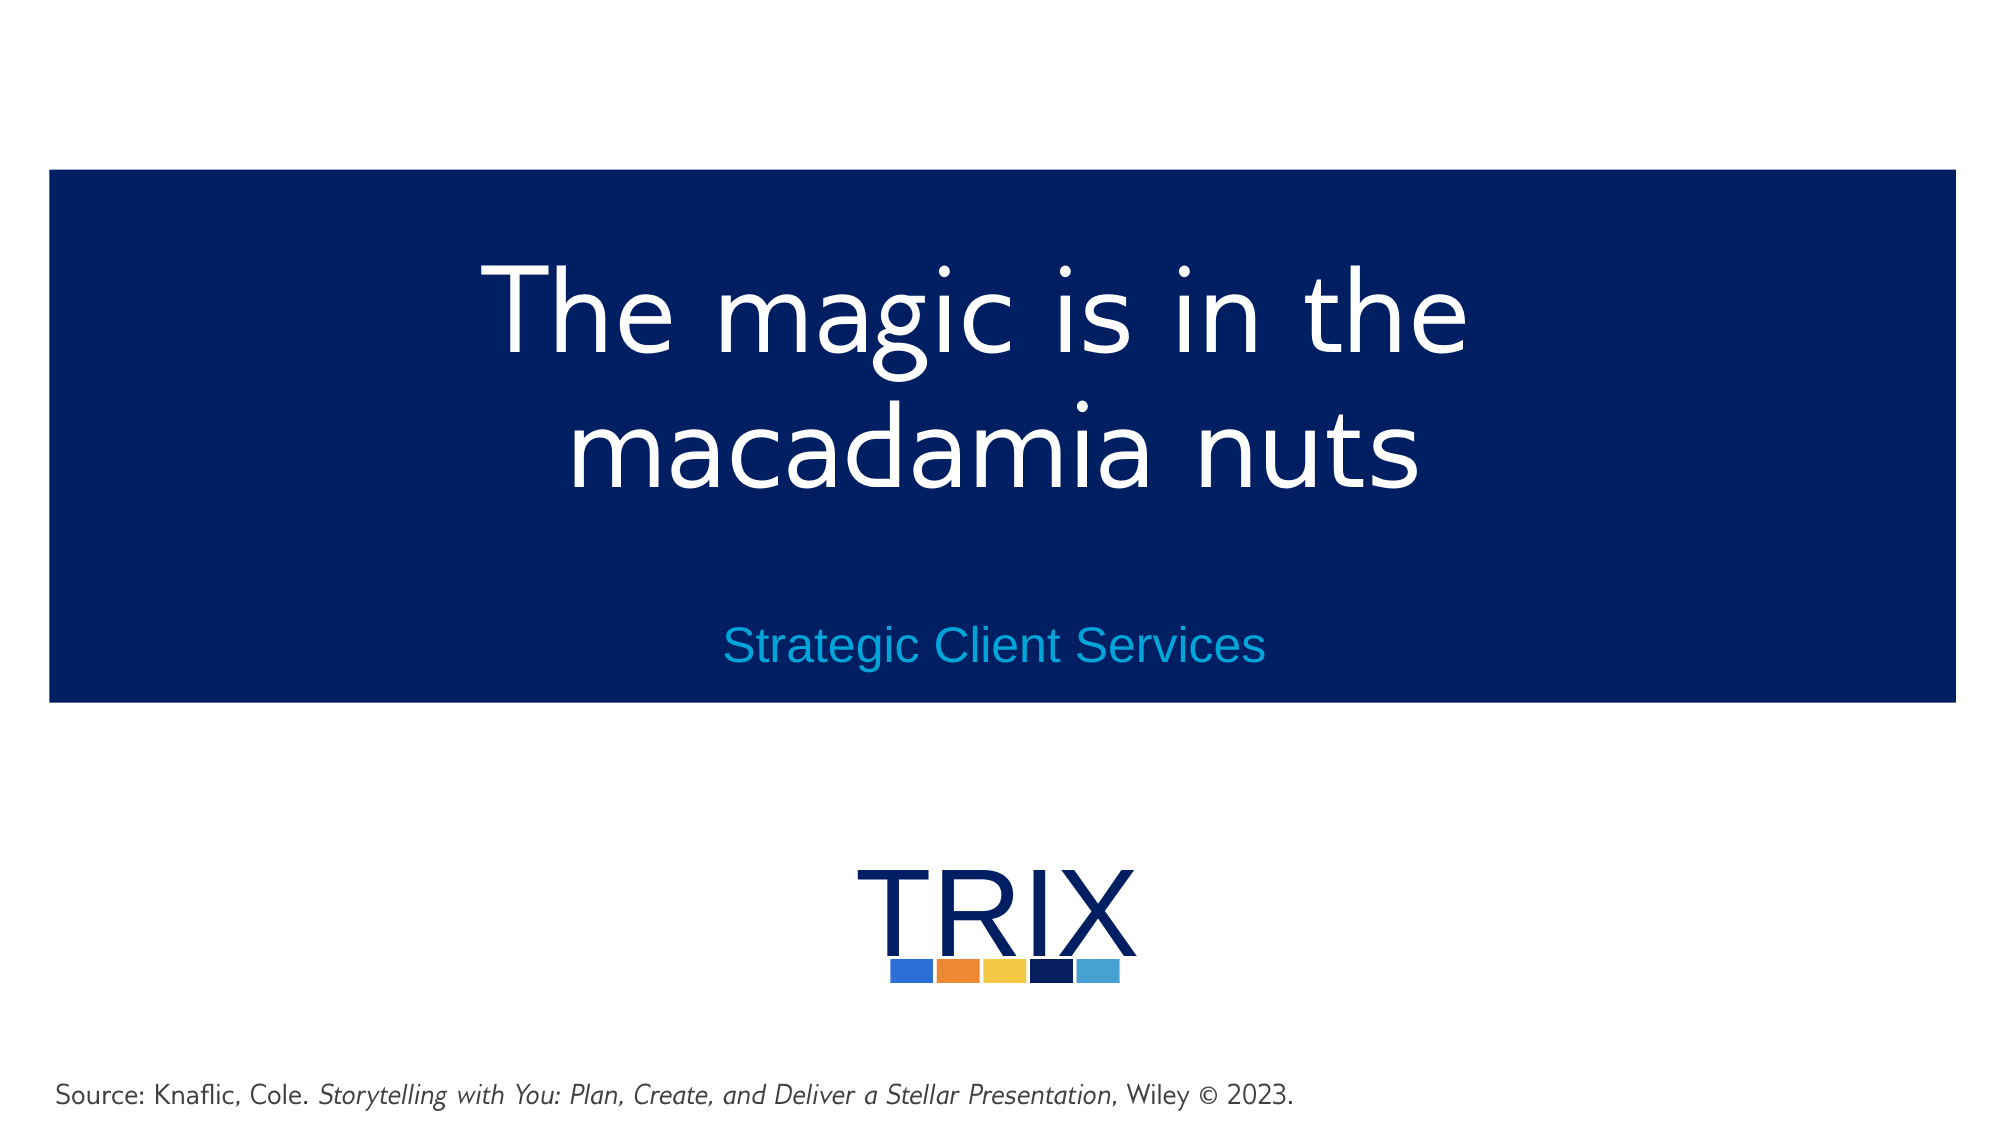

# The magic is in the macadamia nuts
Strategic Client Services